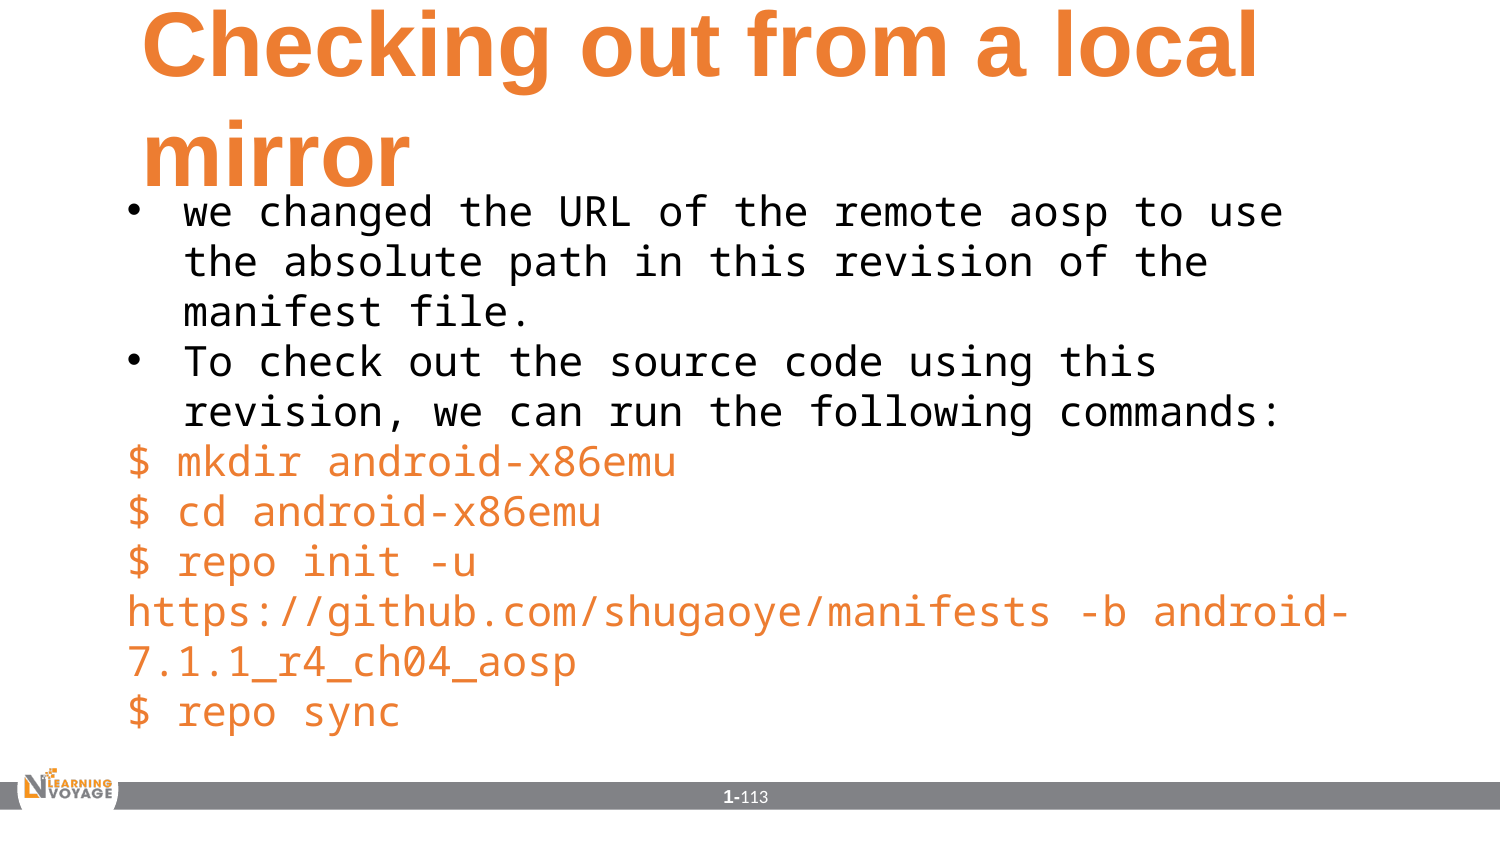

Checking out from a local mirror
we changed the URL of the remote aosp to use the absolute path in this revision of the manifest file.
To check out the source code using this revision, we can run the following commands:
$ mkdir android-x86emu
$ cd android-x86emu
$ repo init -u https://github.com/shugaoye/manifests -b android-7.1.1_r4_ch04_aosp
$ repo sync
1-113